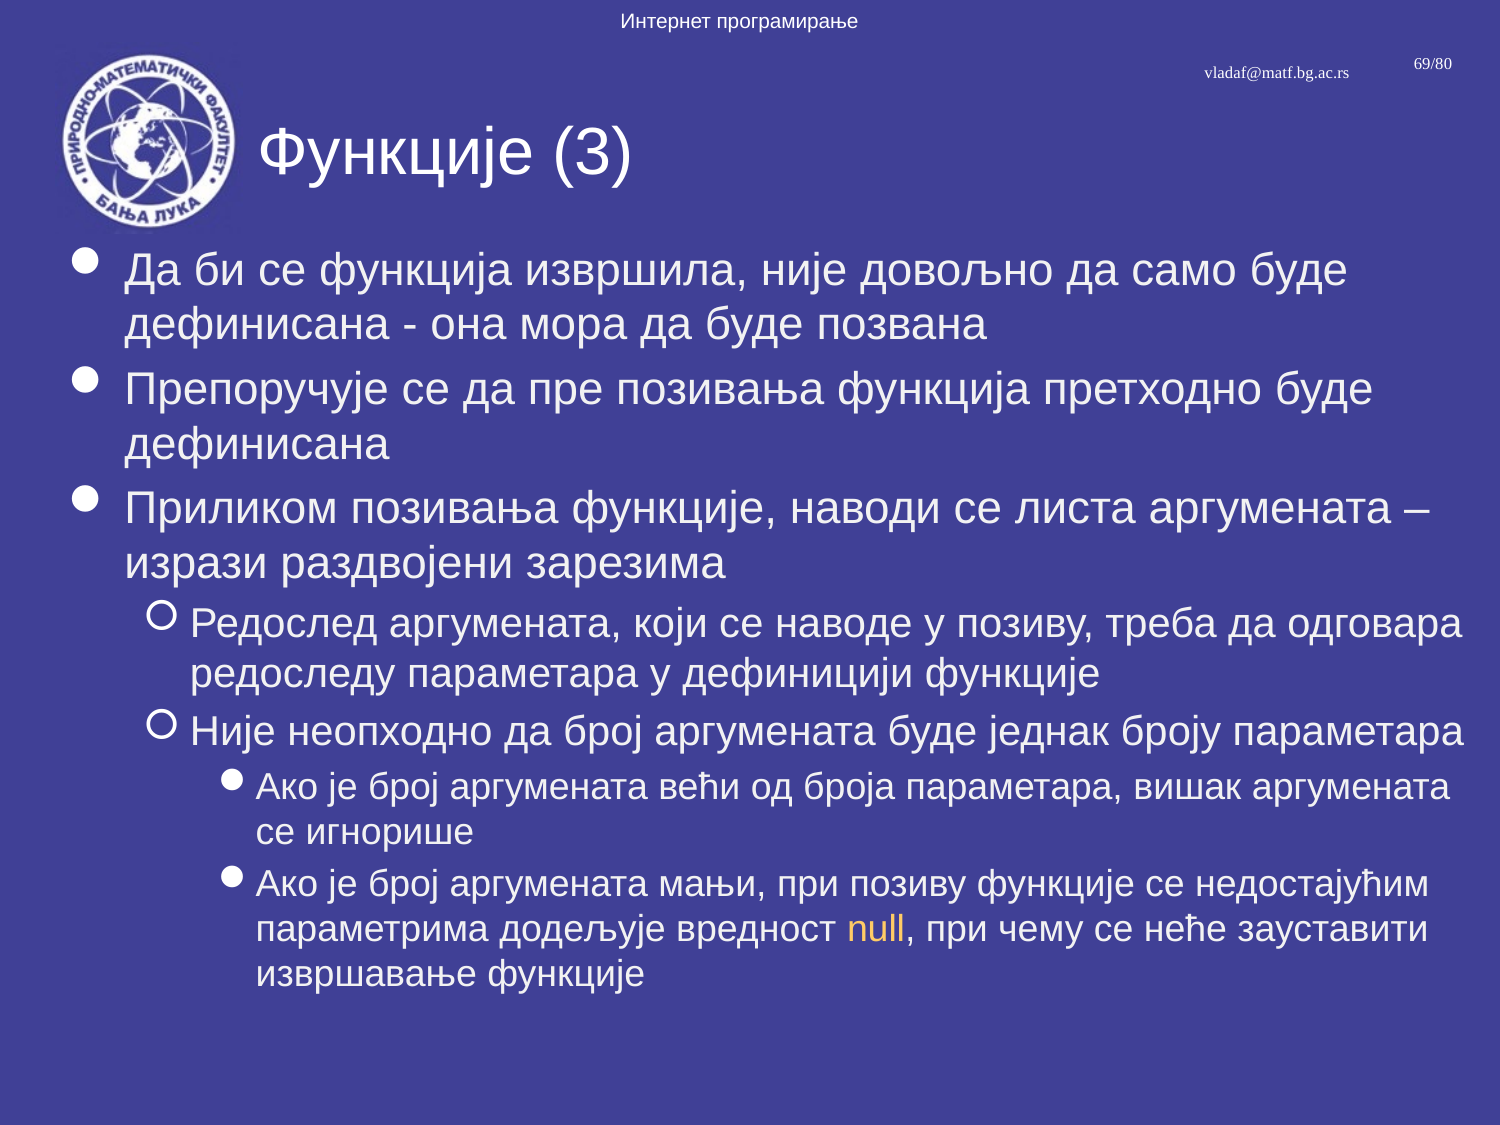

# Функције (3)
Да би се функција извршила, није довољно да само буде дефинисана - она мора да буде позвана
Препоручује се да пре позивања функција претходно буде дефинисана
Приликом позивања функције, наводи се листа аргумената – изрази раздвојени зарезима
Редослед аргумената, који се наводе у позиву, треба да одговара редоследу параметара у дефиницији функције
Није неопходно да број аргумената буде једнак броју параметара
Ако је број аргумената већи од броја параметара, вишак аргумената се игнорише
Ако је број аргумената мањи, при позиву функције се недостајућим параметрима додељује вредност null, при чему се неће зауставити извршавање функције